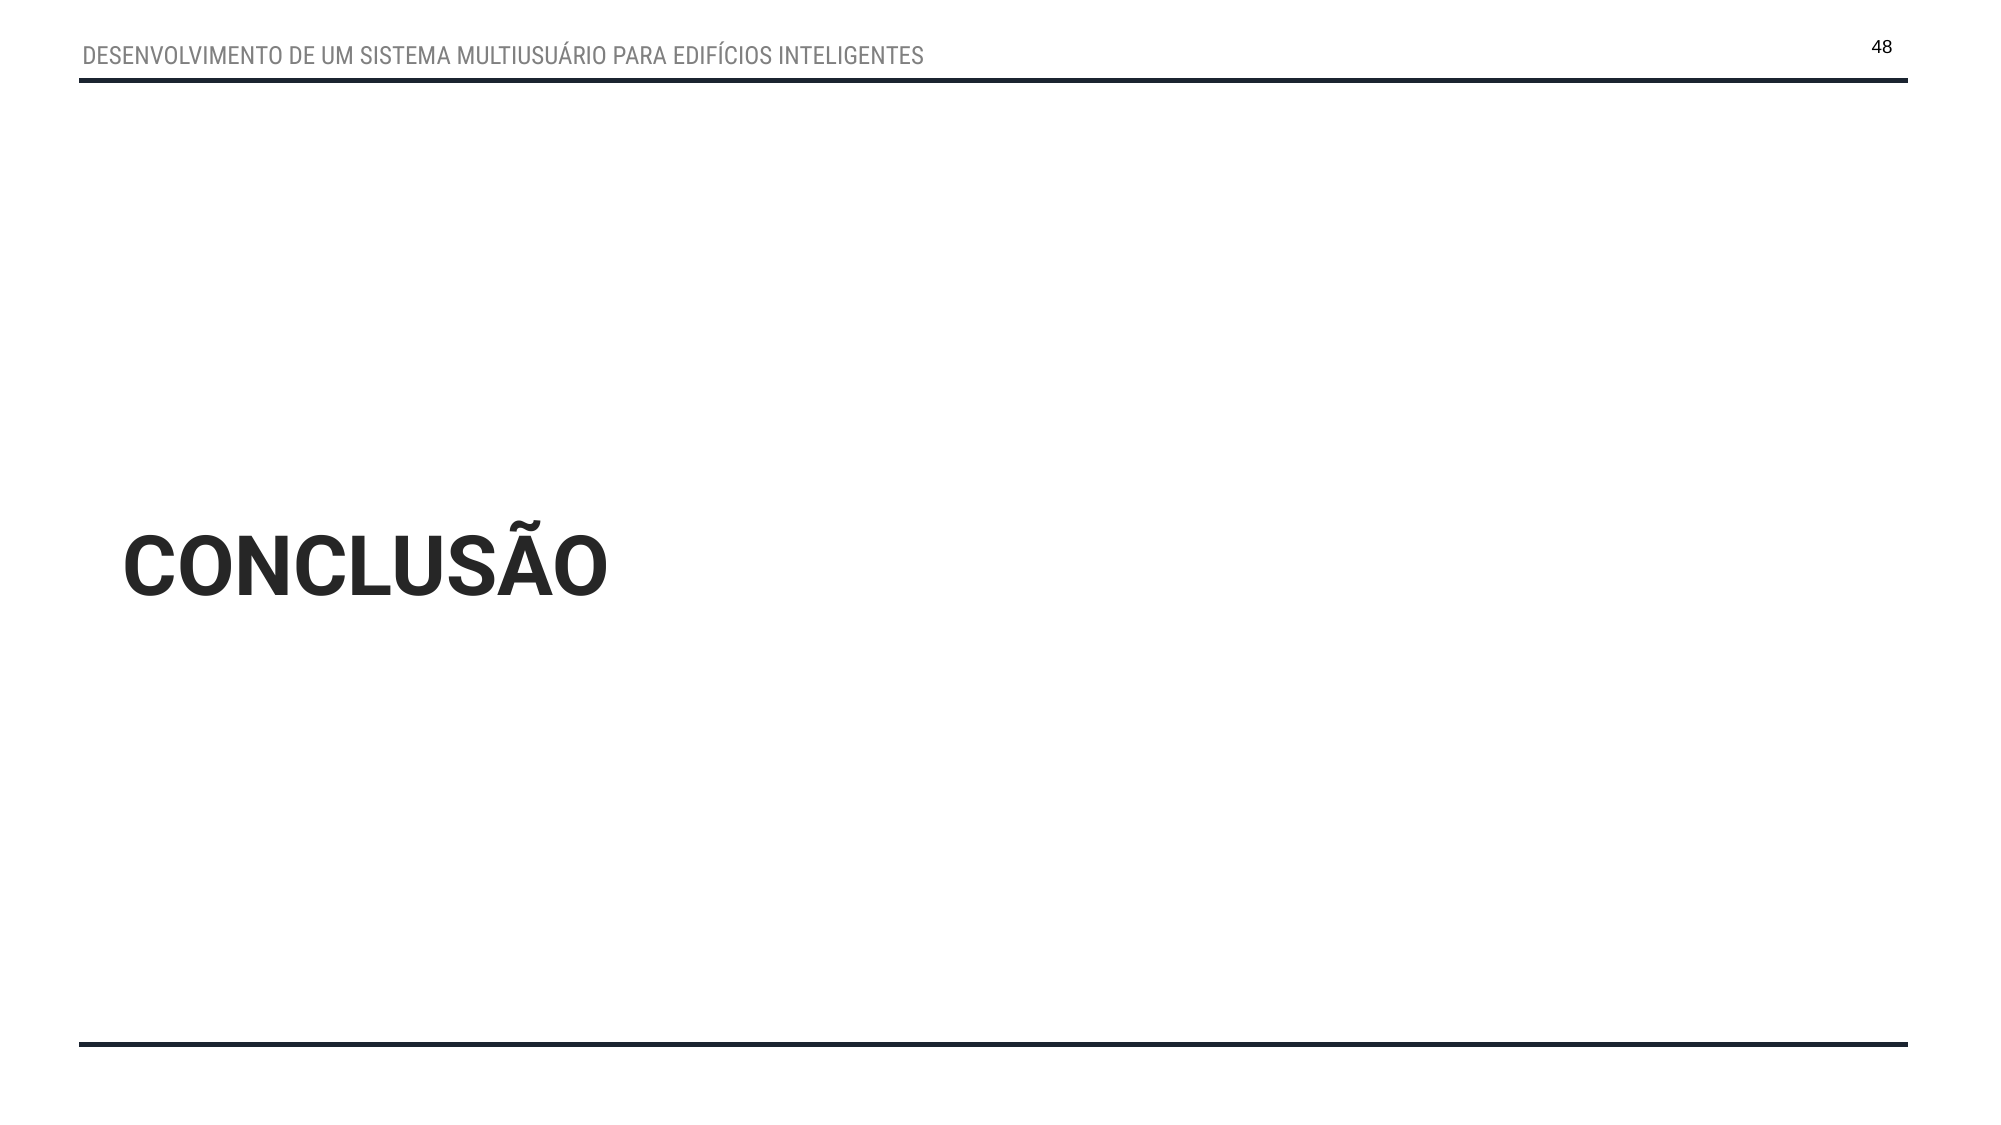

48
DESENVOLVIMENTO DE UM SISTEMA MULTIUSUÁRIO PARA EDIFÍCIOS INTELIGENTES
CONCLUSÃO